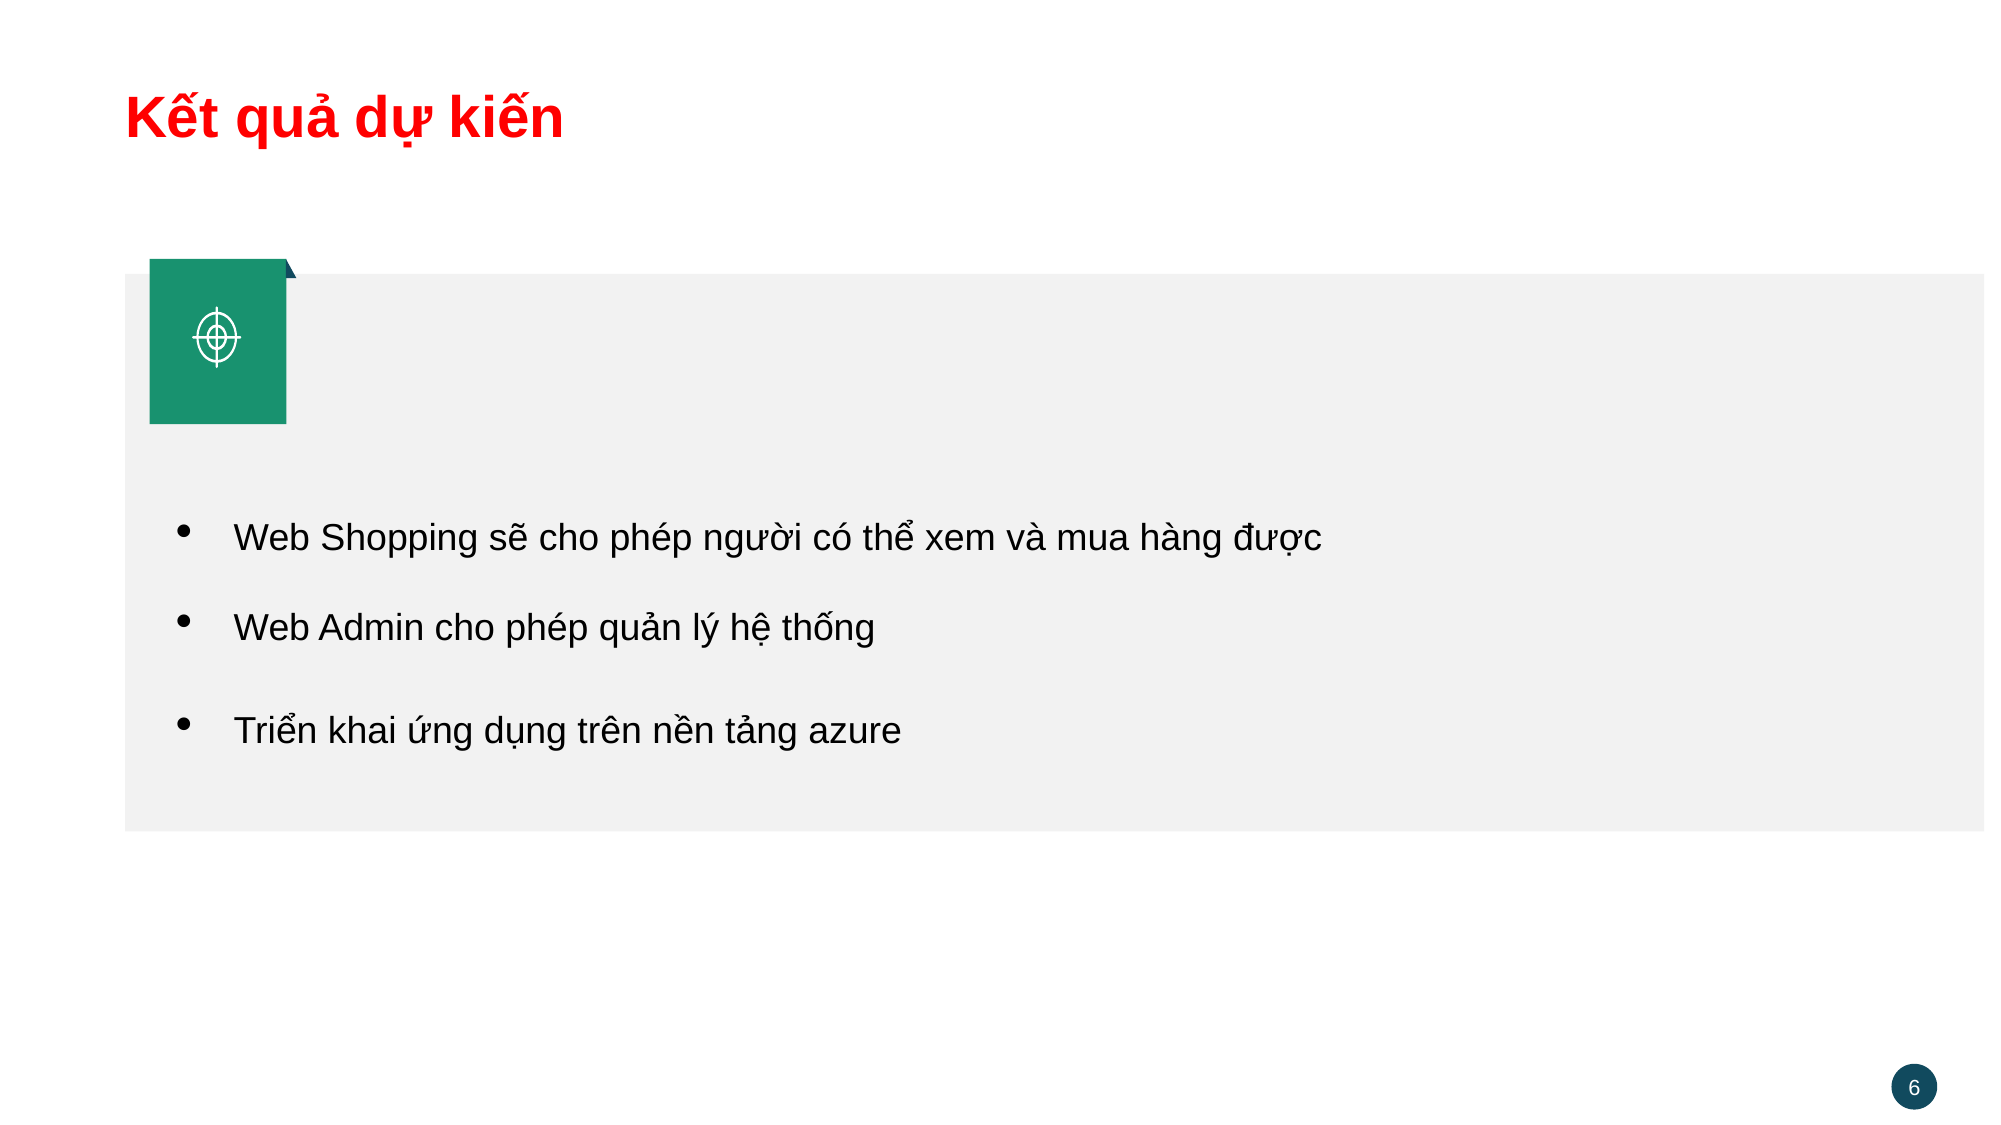

Kết quả dự kiến

Web Shopping sẽ cho phép người có thể xem và mua hàng được
Web Admin cho phép quản lý hệ thống
Triển khai ứng dụng trên nền tảng azure

6